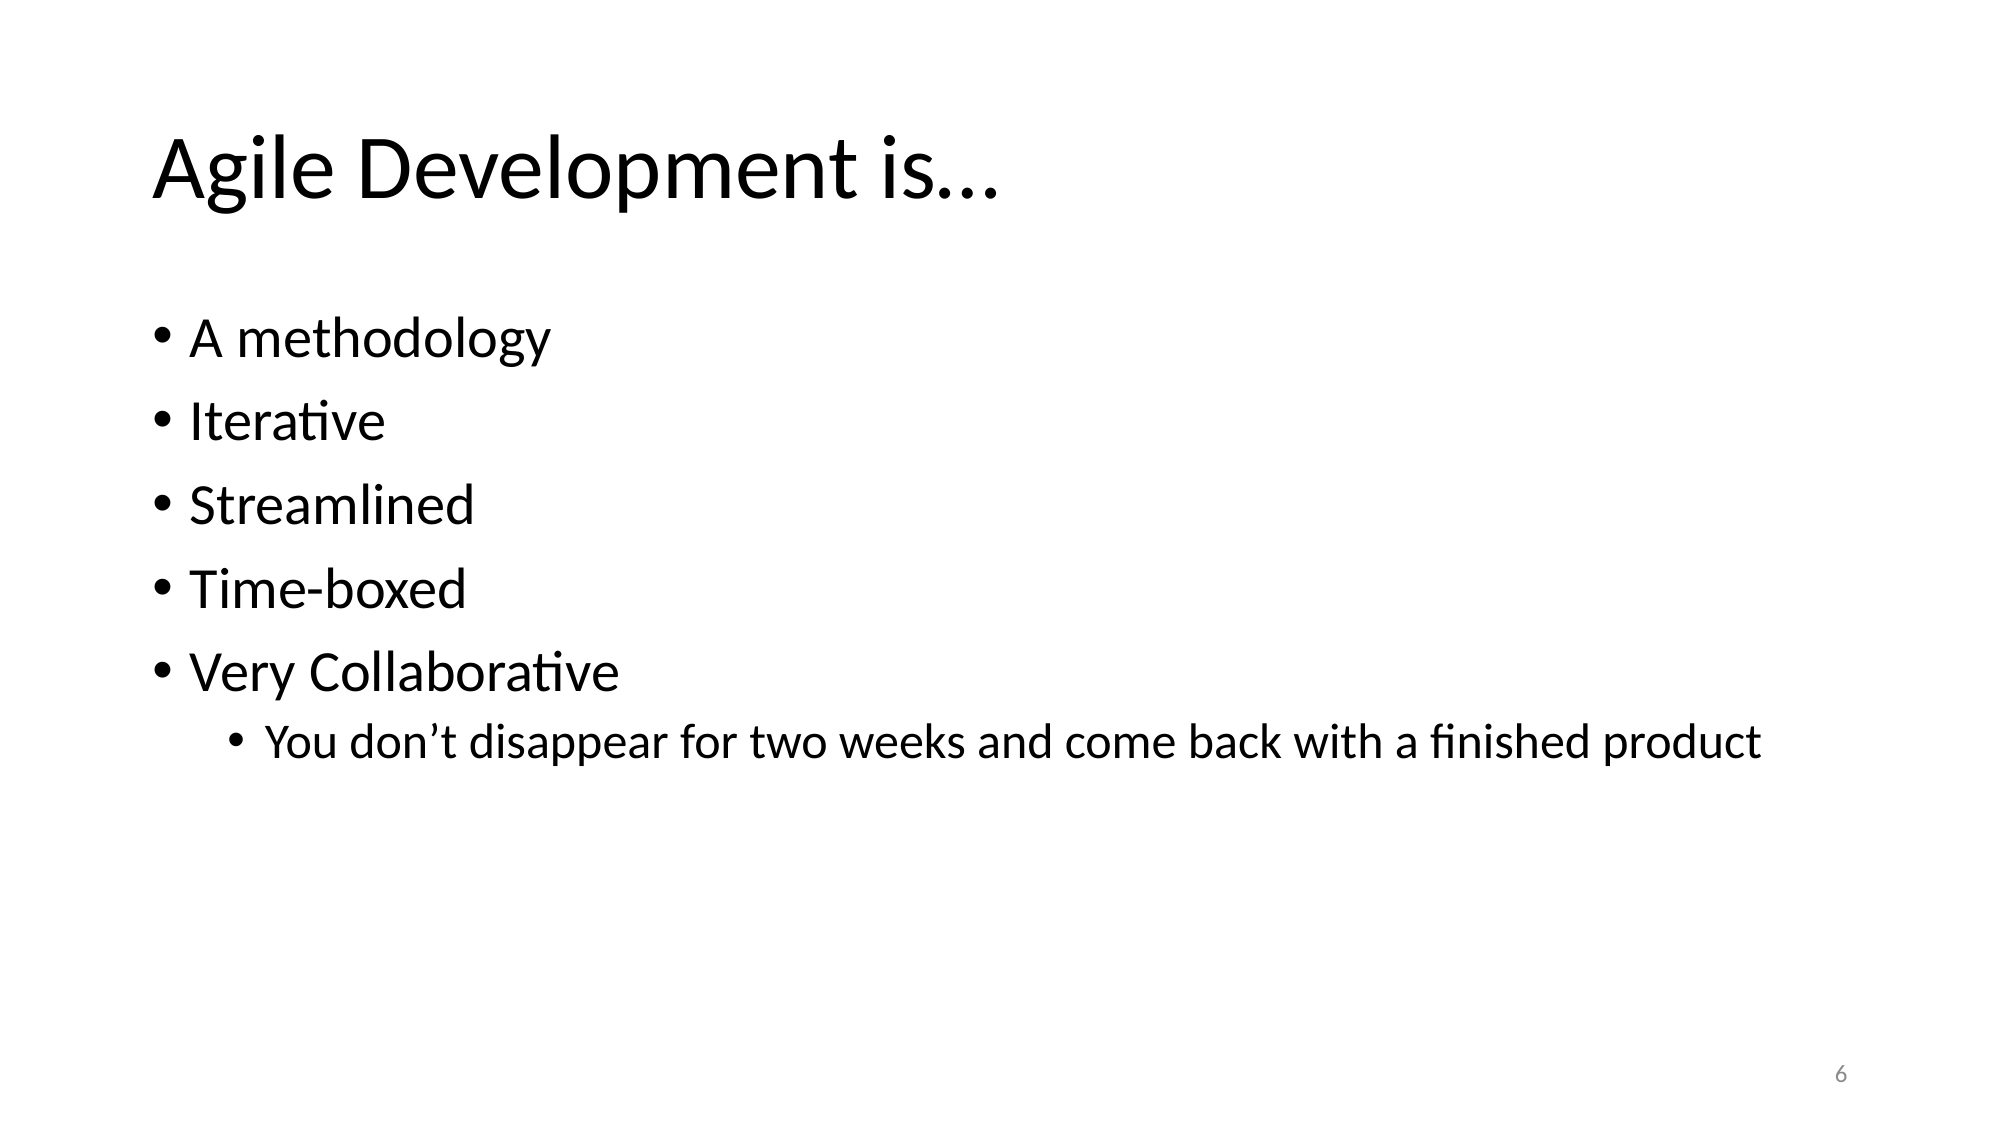

# Agile Development is…
A methodology
Iterative
Streamlined
Time-boxed
Very Collaborative
You don’t disappear for two weeks and come back with a finished product
6